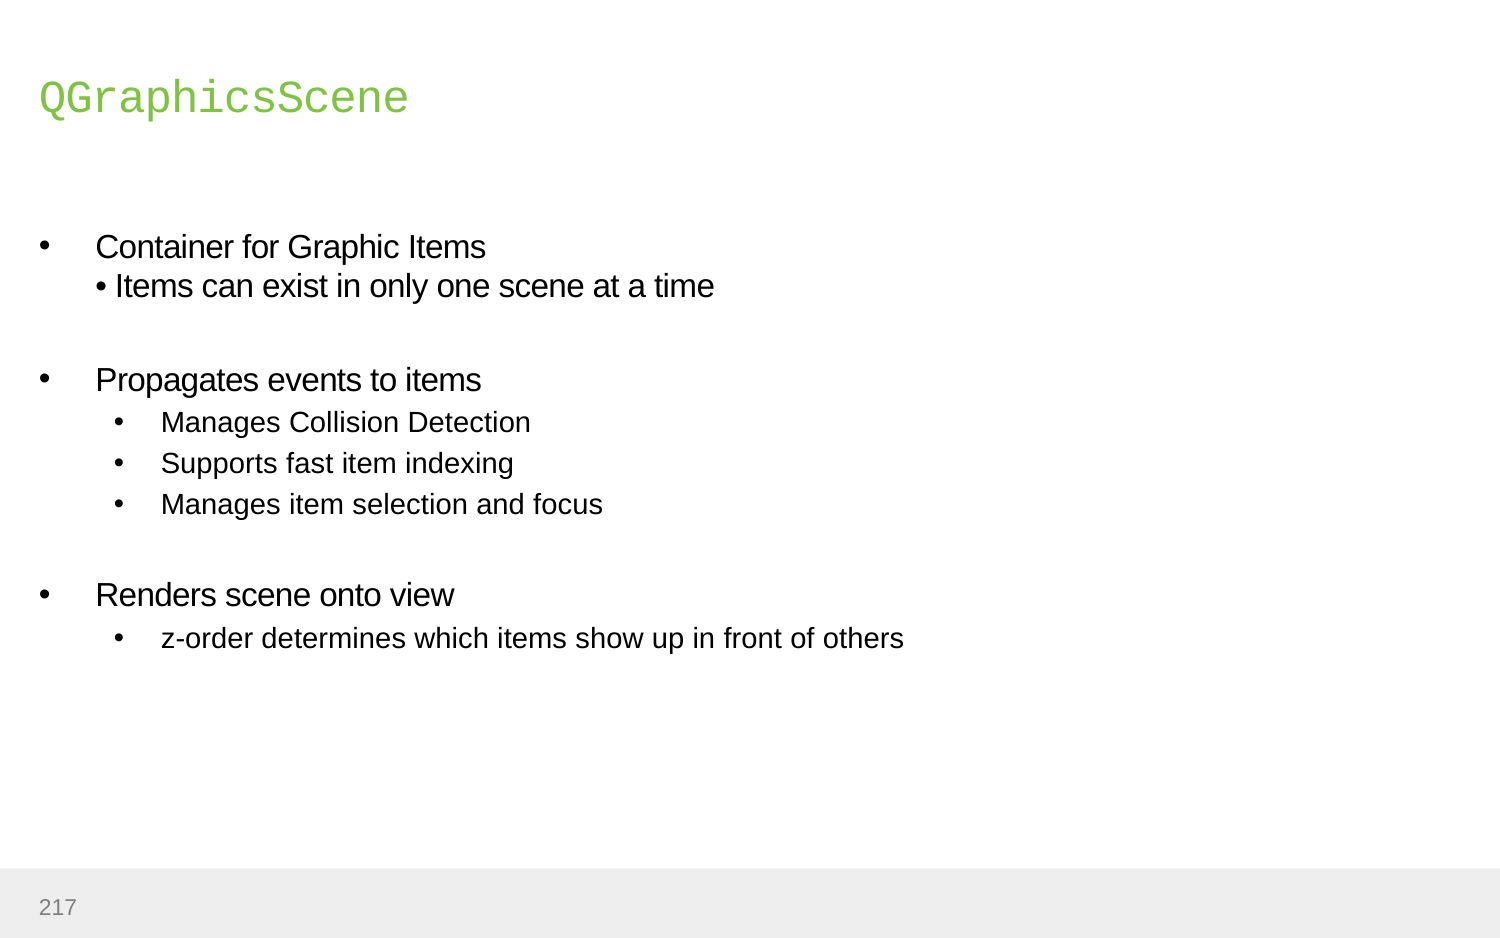

# QGraphicsScene
Container for Graphic Items
• Items can exist in only one scene at a time

Propagates events to items
Manages Collision Detection
Supports fast item indexing
Manages item selection and focus

Renders scene onto view
z-order determines which items show up in front of others
217